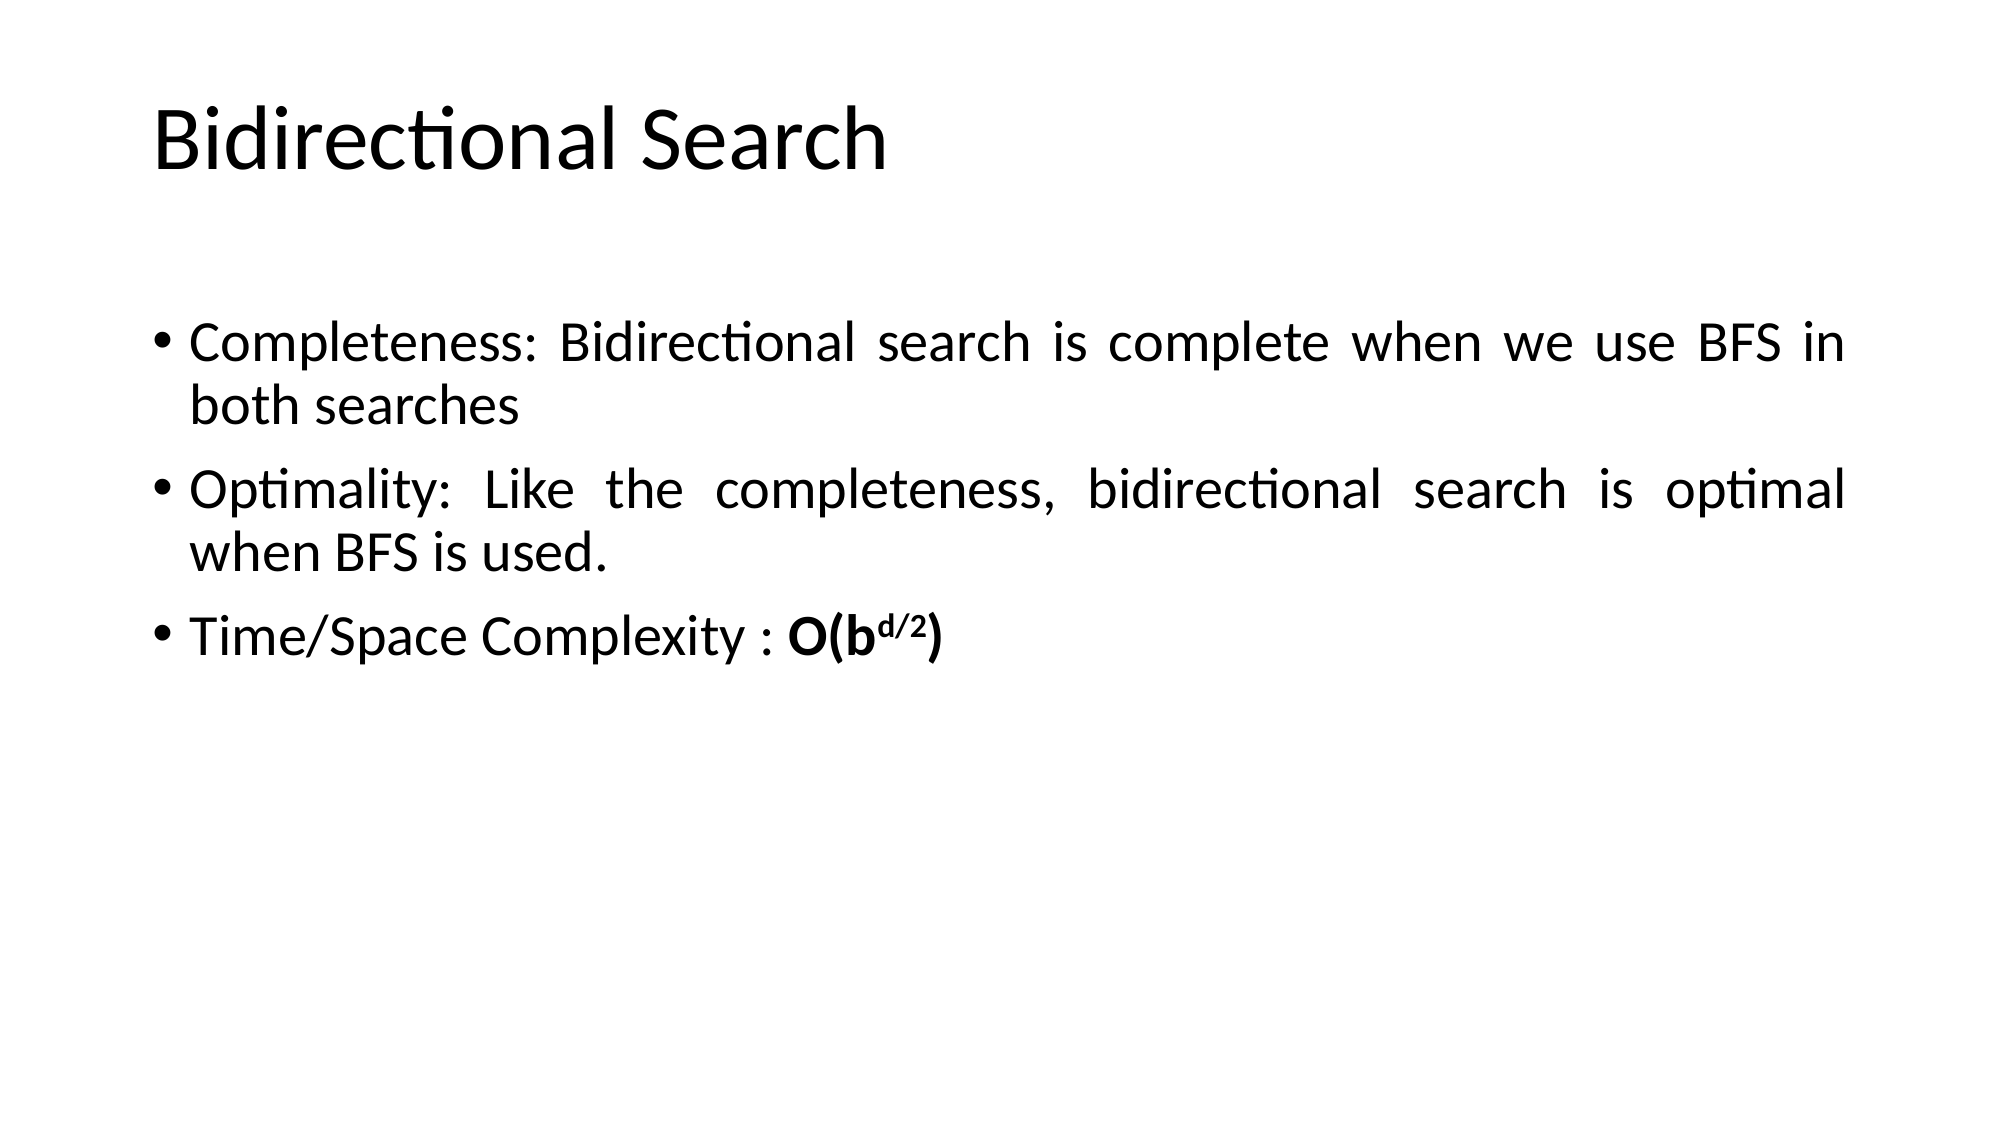

# Bidirectional Search
Completeness: Bidirectional search is complete when we use BFS in both searches
Optimality: Like the completeness, bidirectional search is optimal when BFS is used.
Time/Space Complexity : O(bd/2)